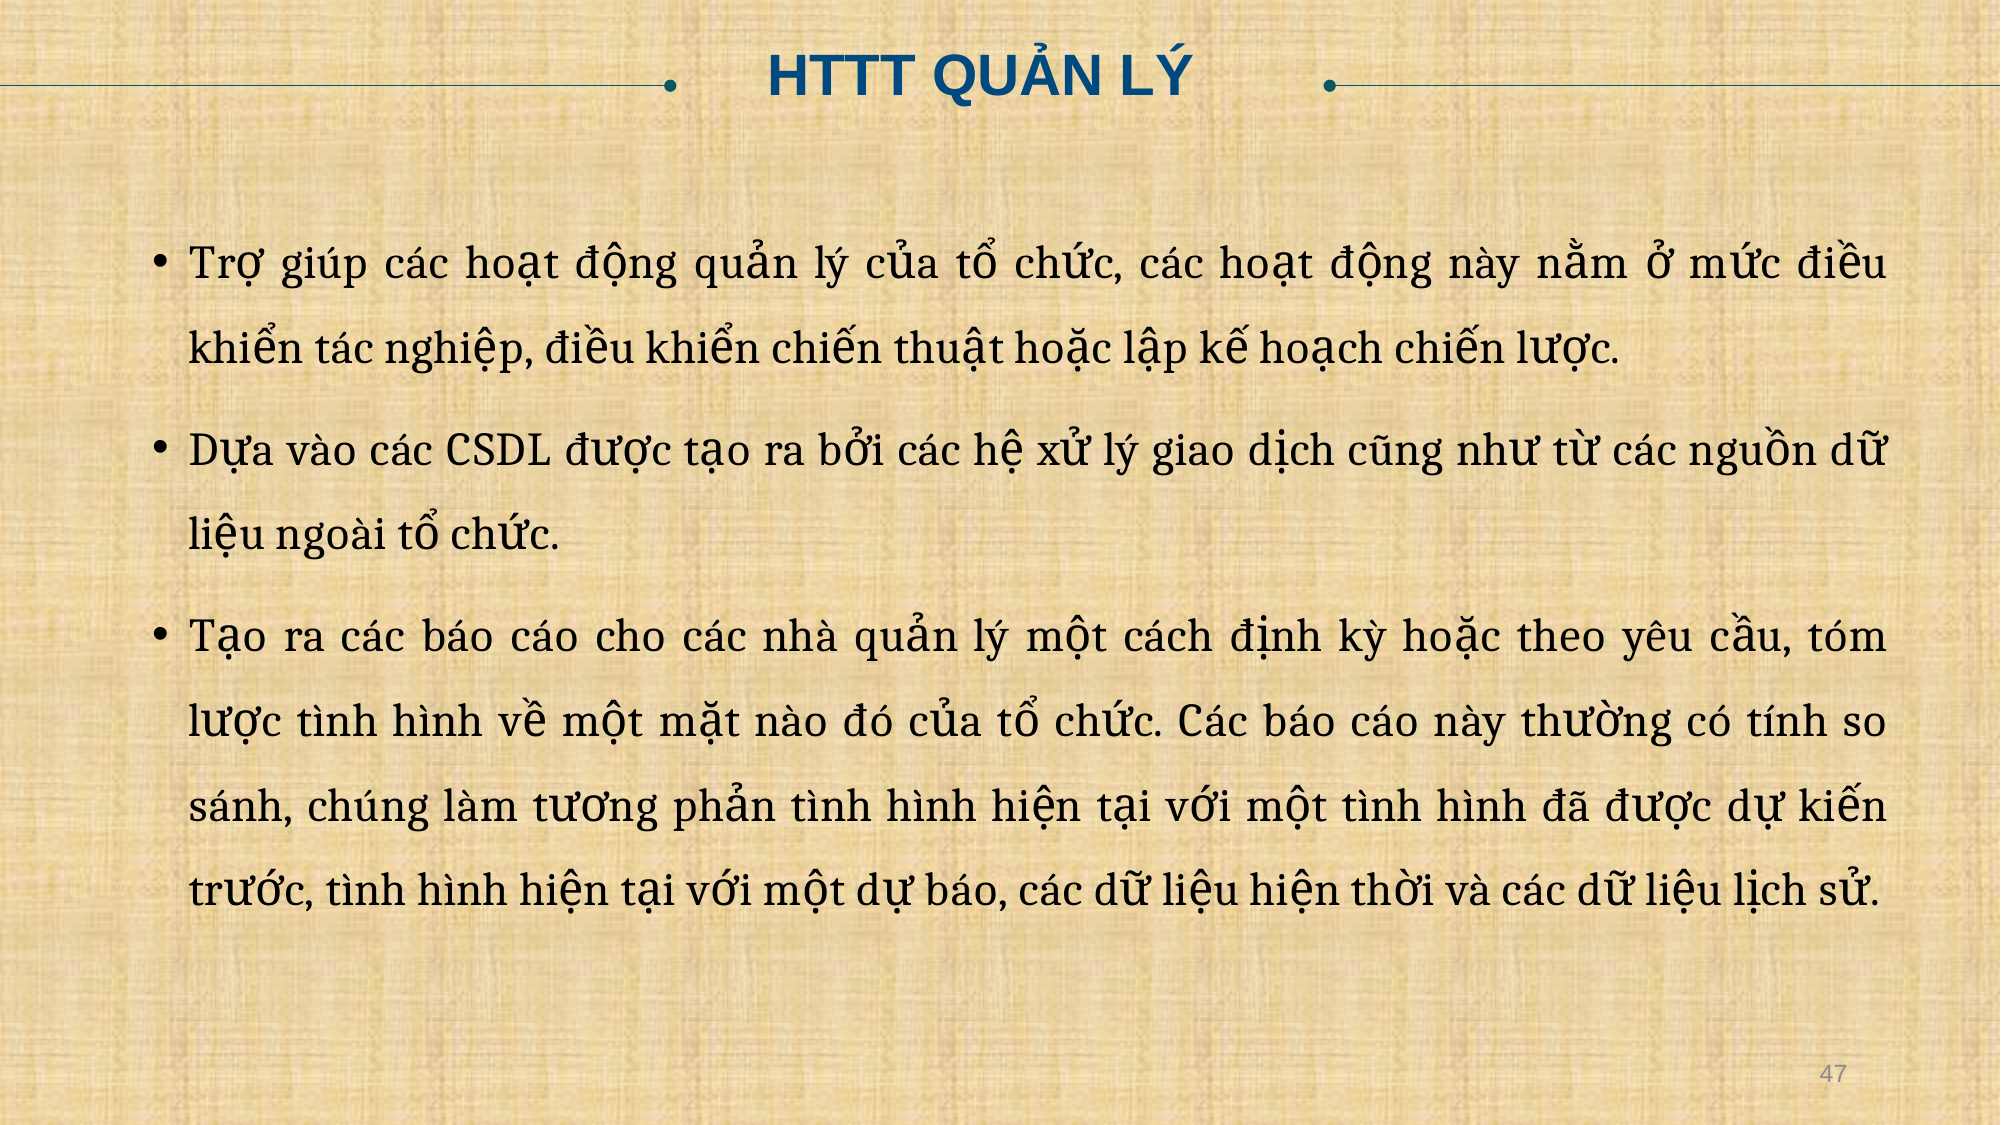

HTTT QUẢN LÝ
Trợ giúp các hoạt động quản lý của tổ chức, các hoạt động này nằm ở mức điều khiển tác nghiệp, điều khiển chiến thuật hoặc lập kế hoạch chiến lược.
Dựa vào các CSDL được tạo ra bởi các hệ xử lý giao dịch cũng như từ các nguồn dữ liệu ngoài tổ chức.
Tạo ra các báo cáo cho các nhà quản lý một cách định kỳ hoặc theo yêu cầu, tóm lược tình hình về một mặt nào đó của tổ chức. Các báo cáo này thường có tính so sánh, chúng làm tương phản tình hình hiện tại với một tình hình đã được dự kiến trước, tình hình hiện tại với một dự báo, các dữ liệu hiện thời và các dữ liệu lịch sử.
47